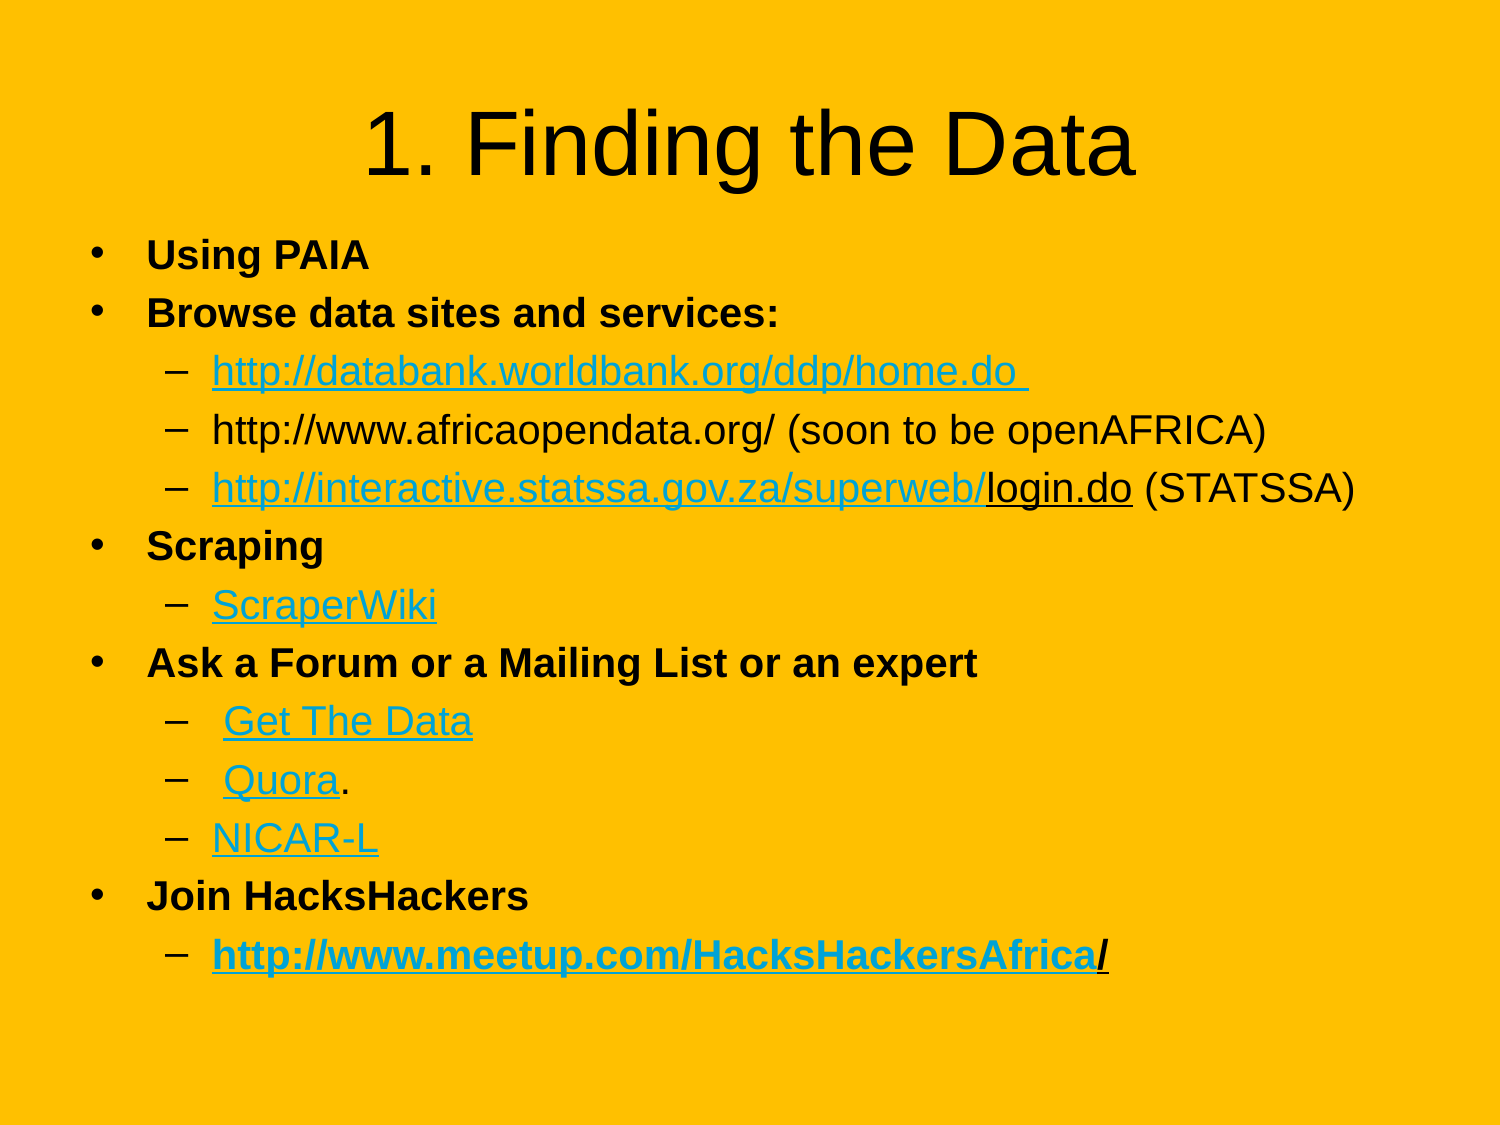

# 1. Finding the Data
Using PAIA
Browse data sites and services:
http://databank.worldbank.org/ddp/home.do
http://www.africaopendata.org/ (soon to be openAFRICA)
http://interactive.statssa.gov.za/superweb/login.do (STATSSA)
Scraping
ScraperWiki
Ask a Forum or a Mailing List or an expert
 Get The Data
 Quora.
NICAR-L
Join HacksHackers
http://www.meetup.com/HacksHackersAfrica/